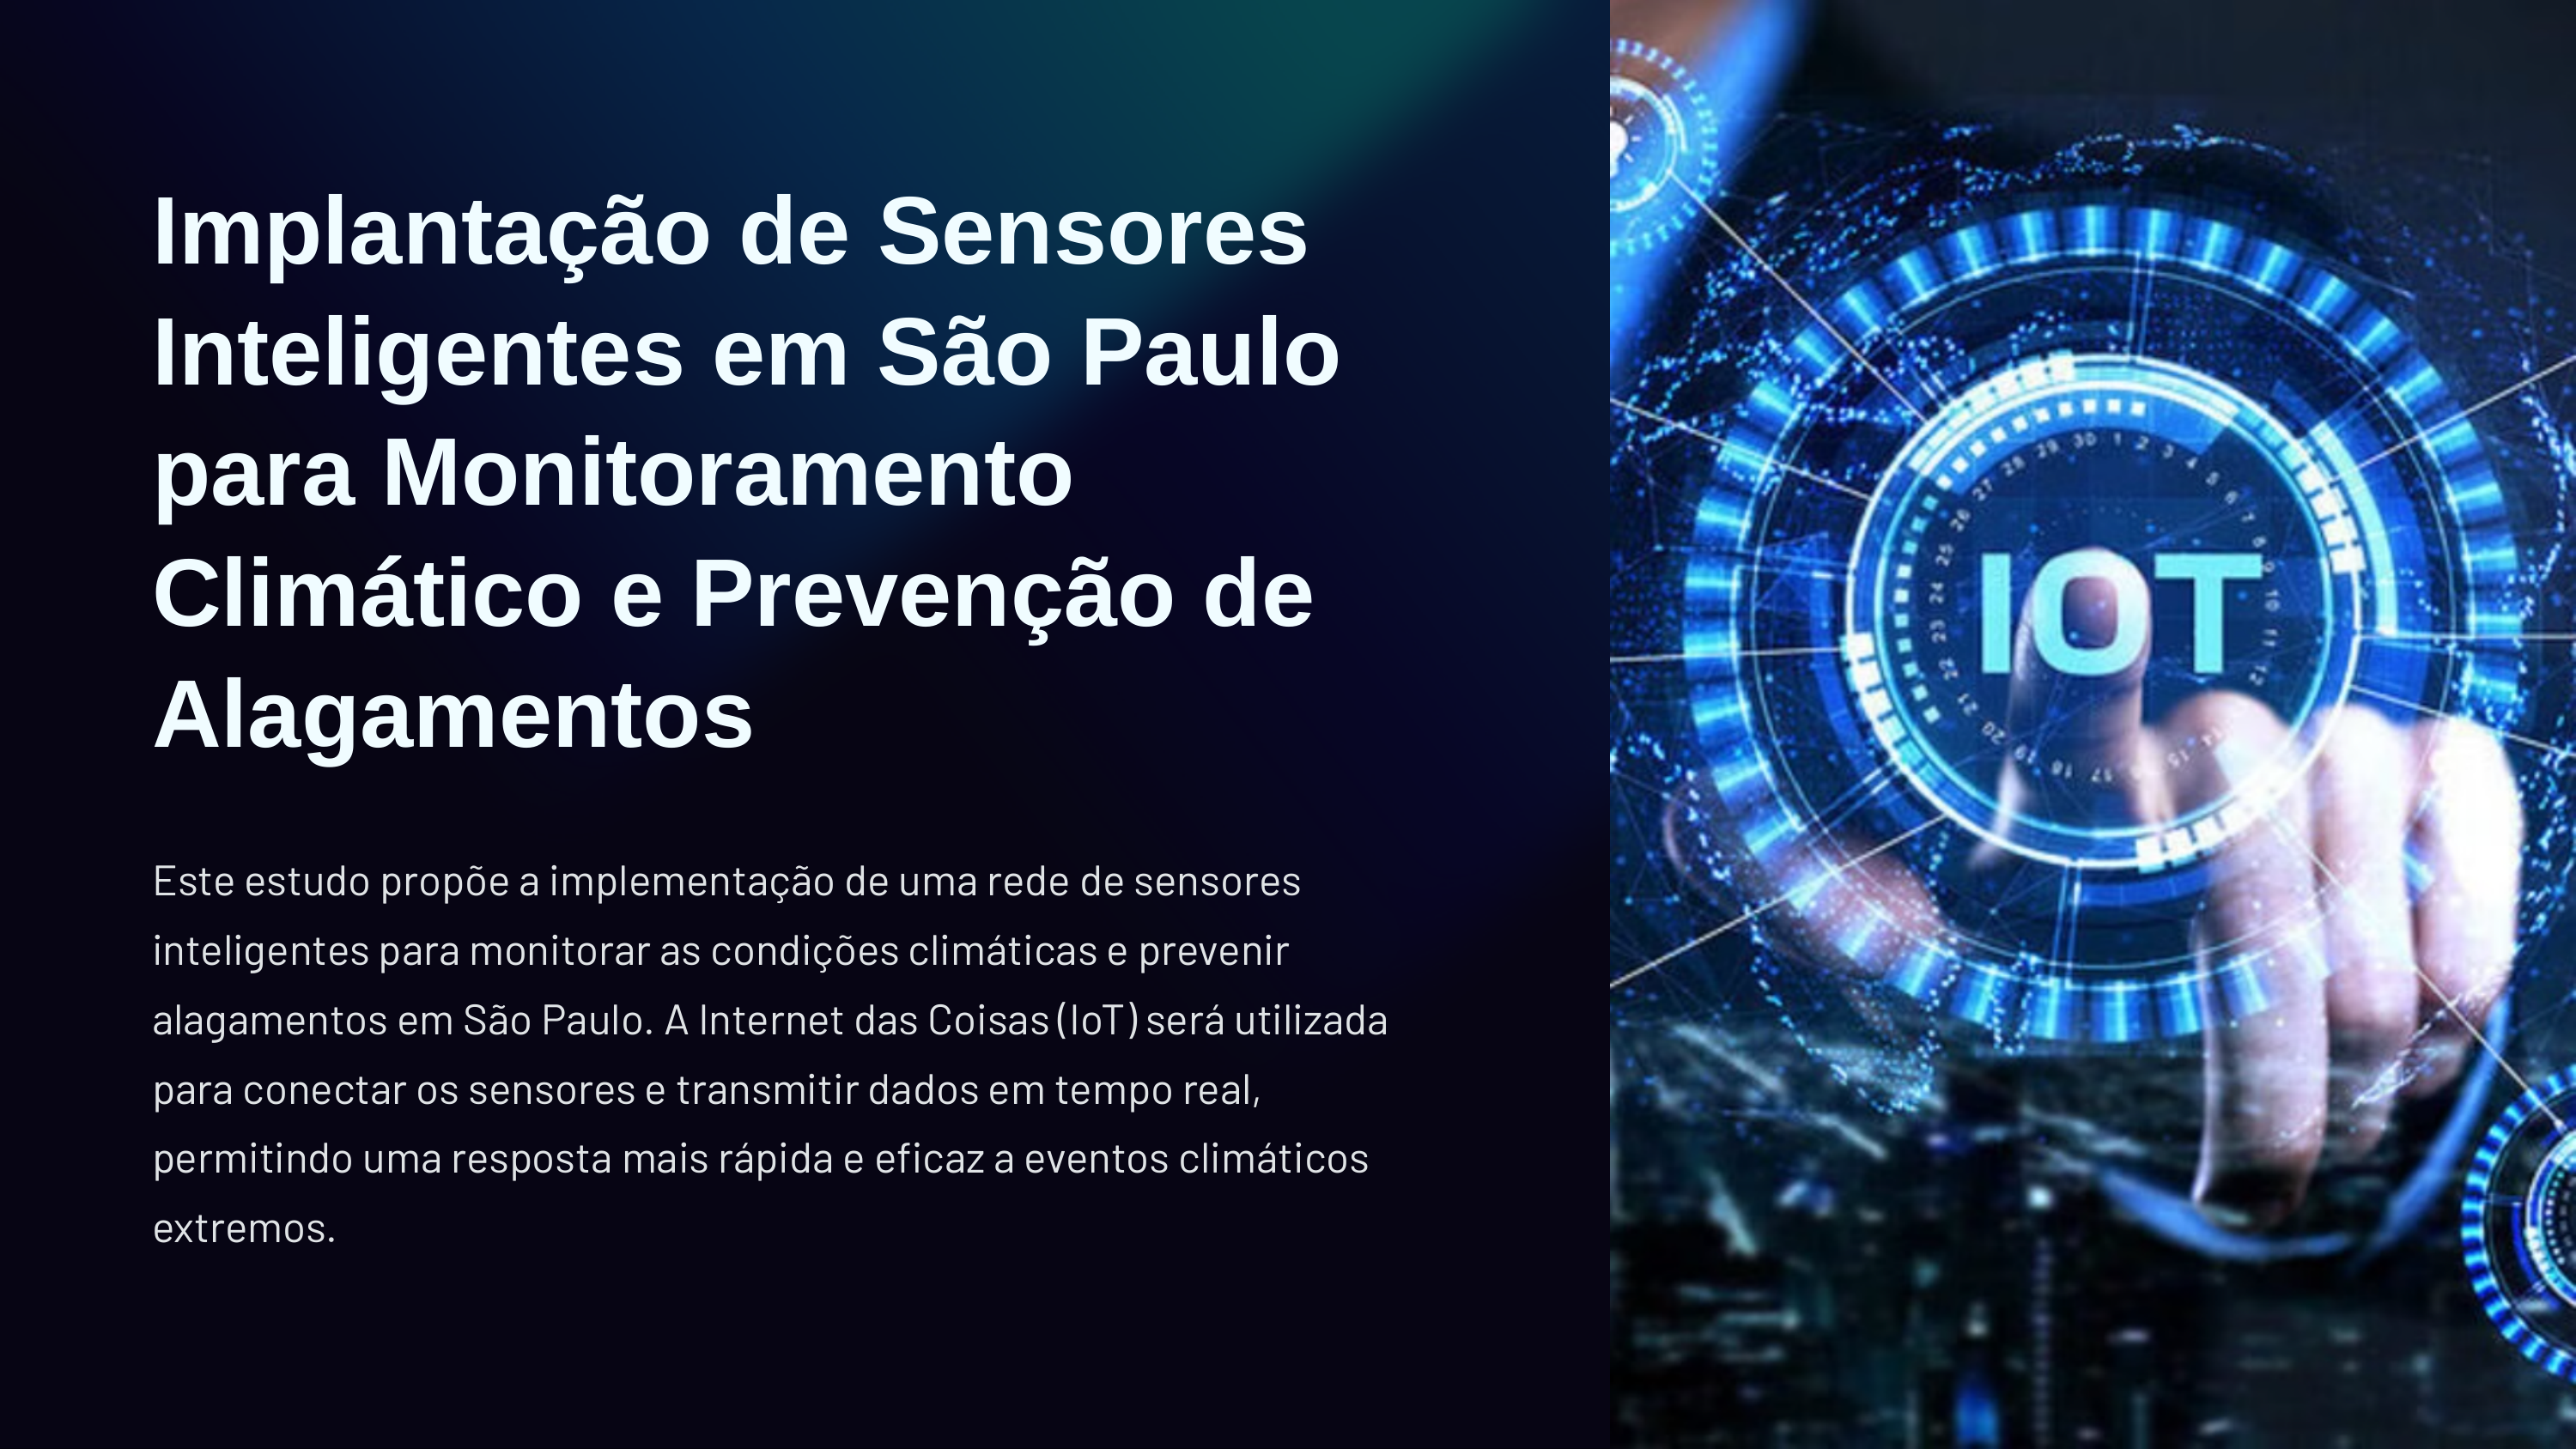

Implantação de Sensores Inteligentes em São Paulo para Monitoramento Climático e Prevenção de Alagamentos
Este estudo propõe a implementação de uma rede de sensores inteligentes para monitorar as condições climáticas e prevenir alagamentos em São Paulo. A Internet das Coisas (IoT) será utilizada para conectar os sensores e transmitir dados em tempo real, permitindo uma resposta mais rápida e eficaz a eventos climáticos extremos.